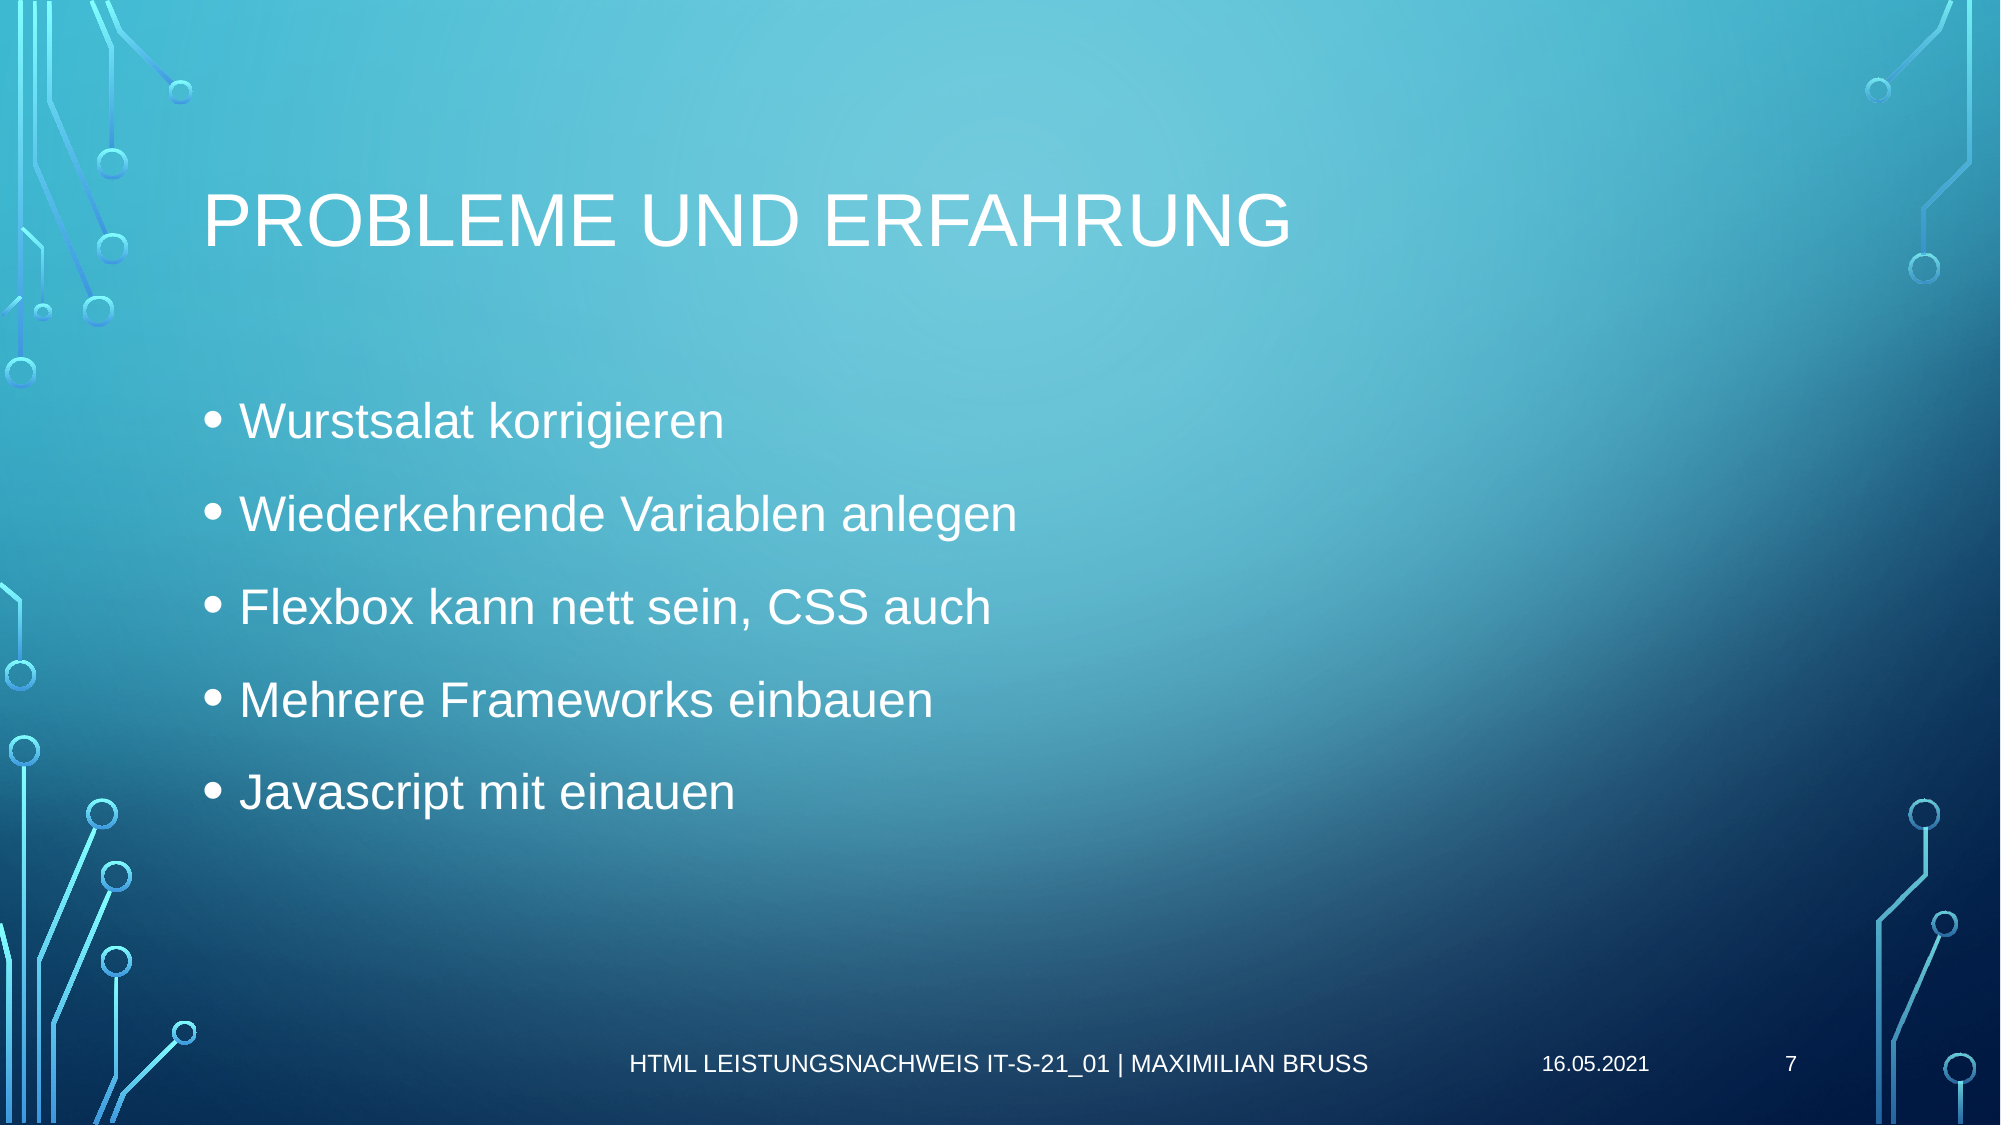

# Probleme und Erfahrung
Wurstsalat korrigieren
Wiederkehrende Variablen anlegen
Flexbox kann nett sein, CSS auch
Mehrere Frameworks einbauen
Javascript mit einauen

7
HTML Leistungsnachweis IT-S-21_01 | Maximilian Bruss
16.05.2021